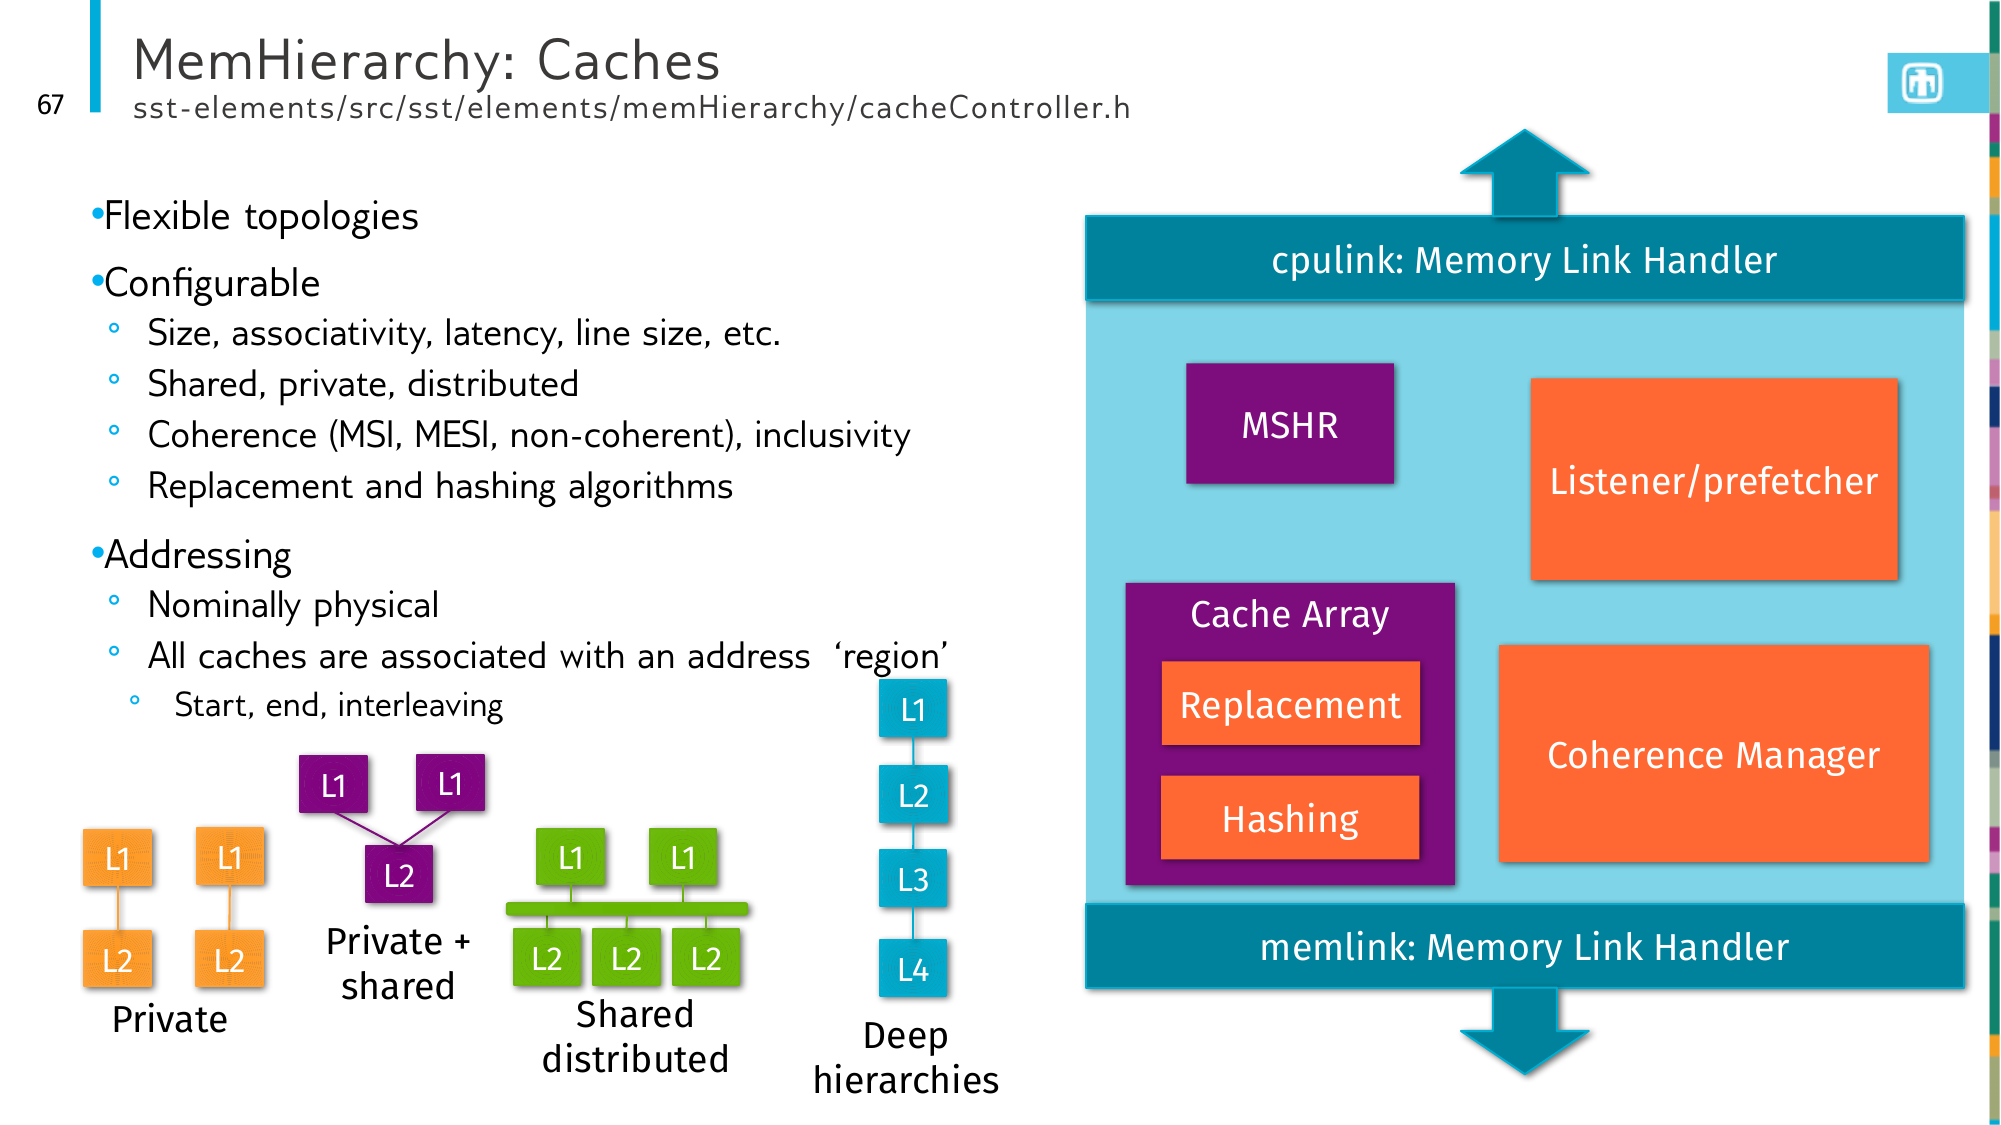

# MemHierarchy: Caches sst-elements/src/sst/elements/memHierarchy/cacheController.h
67

Flexible topologies
Configurable
Size, associativity, latency, line size, etc.
Shared, private, distributed
Coherence (MSI, MESI, non-coherent), inclusivity
Replacement and hashing algorithms
Addressing
Nominally physical
All caches are associated with an address  ‘region’
Start, end, interleaving
cpulink: Memory Link Handler
Cache
MSHR
Listener/prefetcher
Cache Array
Coherence Manager
Replacement
L1
L2
L3
L4
Deep hierarchies
L1
L1
L2
Private + shared
Hashing
L1
L1
L2
L2
Private
L1
L1

L2
L2
L2
Shared distributed
memlink: Memory Link Handler